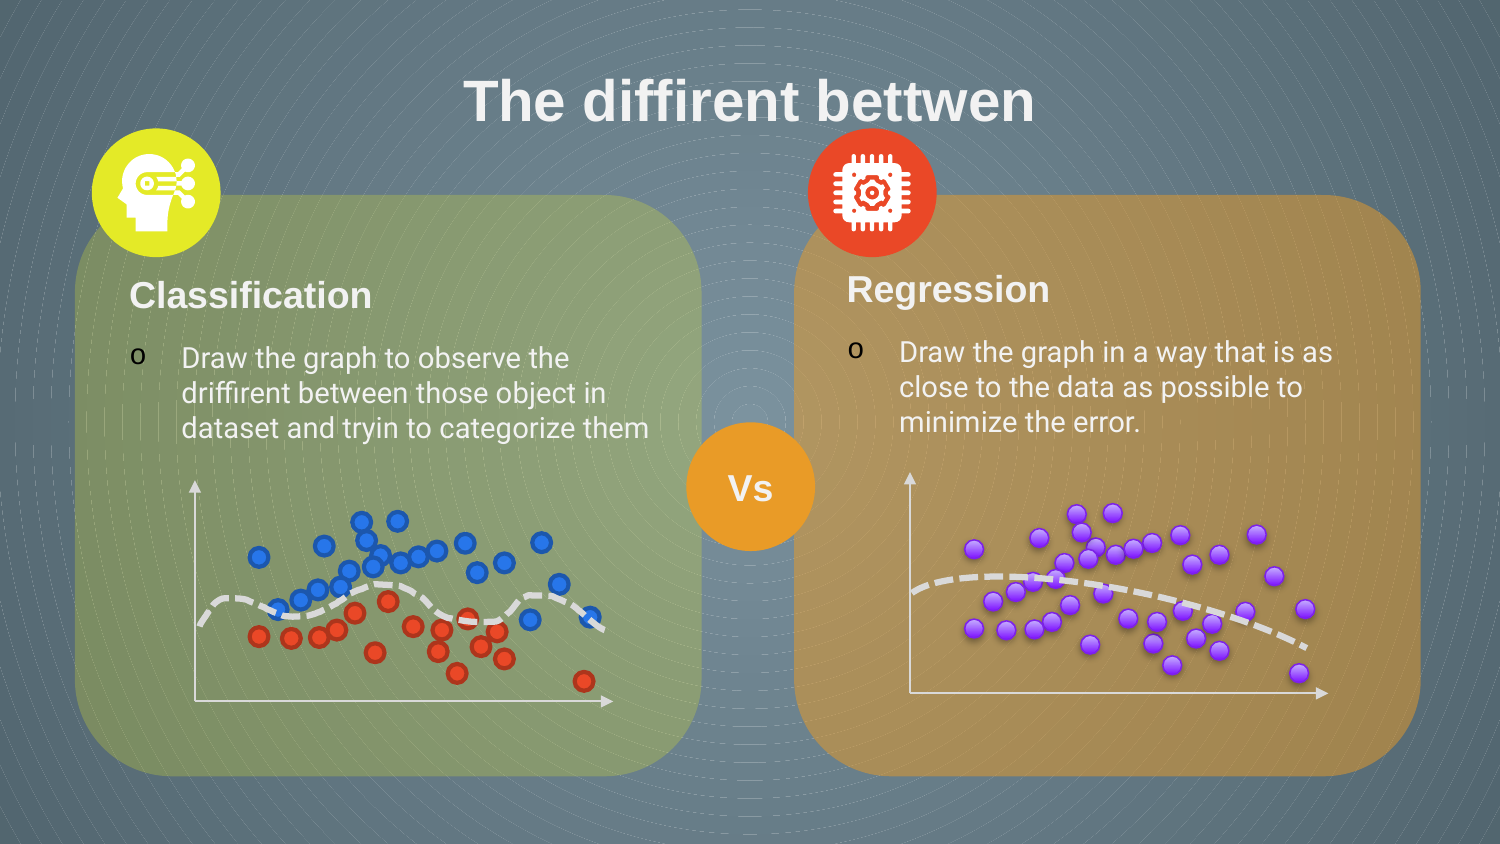

# The diffirent bettwen

Regression
Draw the graph in a way that is as close to the data as possible to minimize the error.
Classification
Draw the graph to observe the driffirent between those object in dataset and tryin to categorize them
Vs